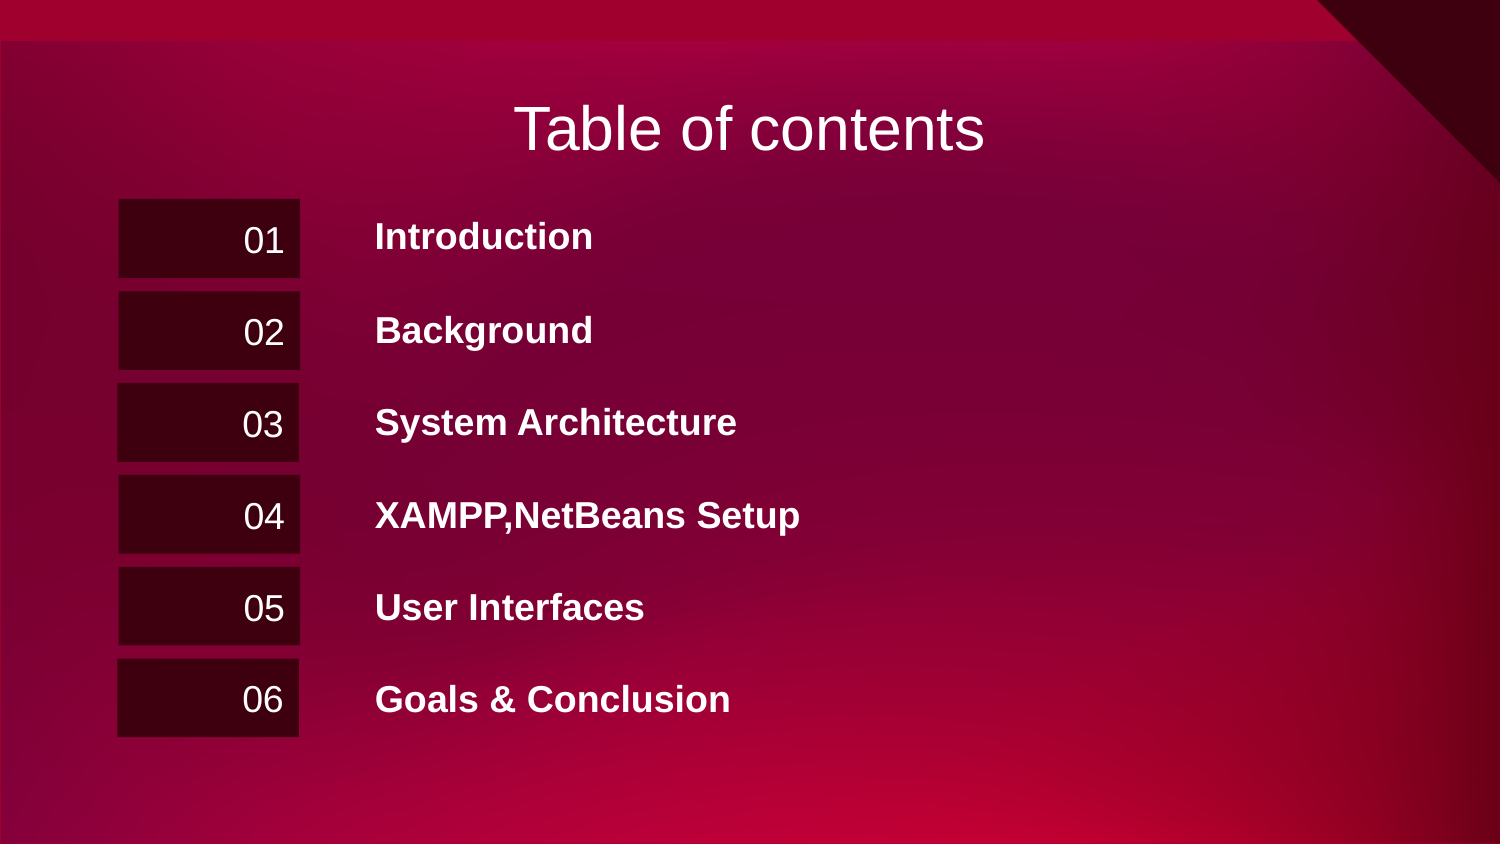

# Table of contents
Introduction
01
Background
02
System Architecture
03
XAMPP,NetBeans Setup
04
User Interfaces
05
Goals & Conclusion
06